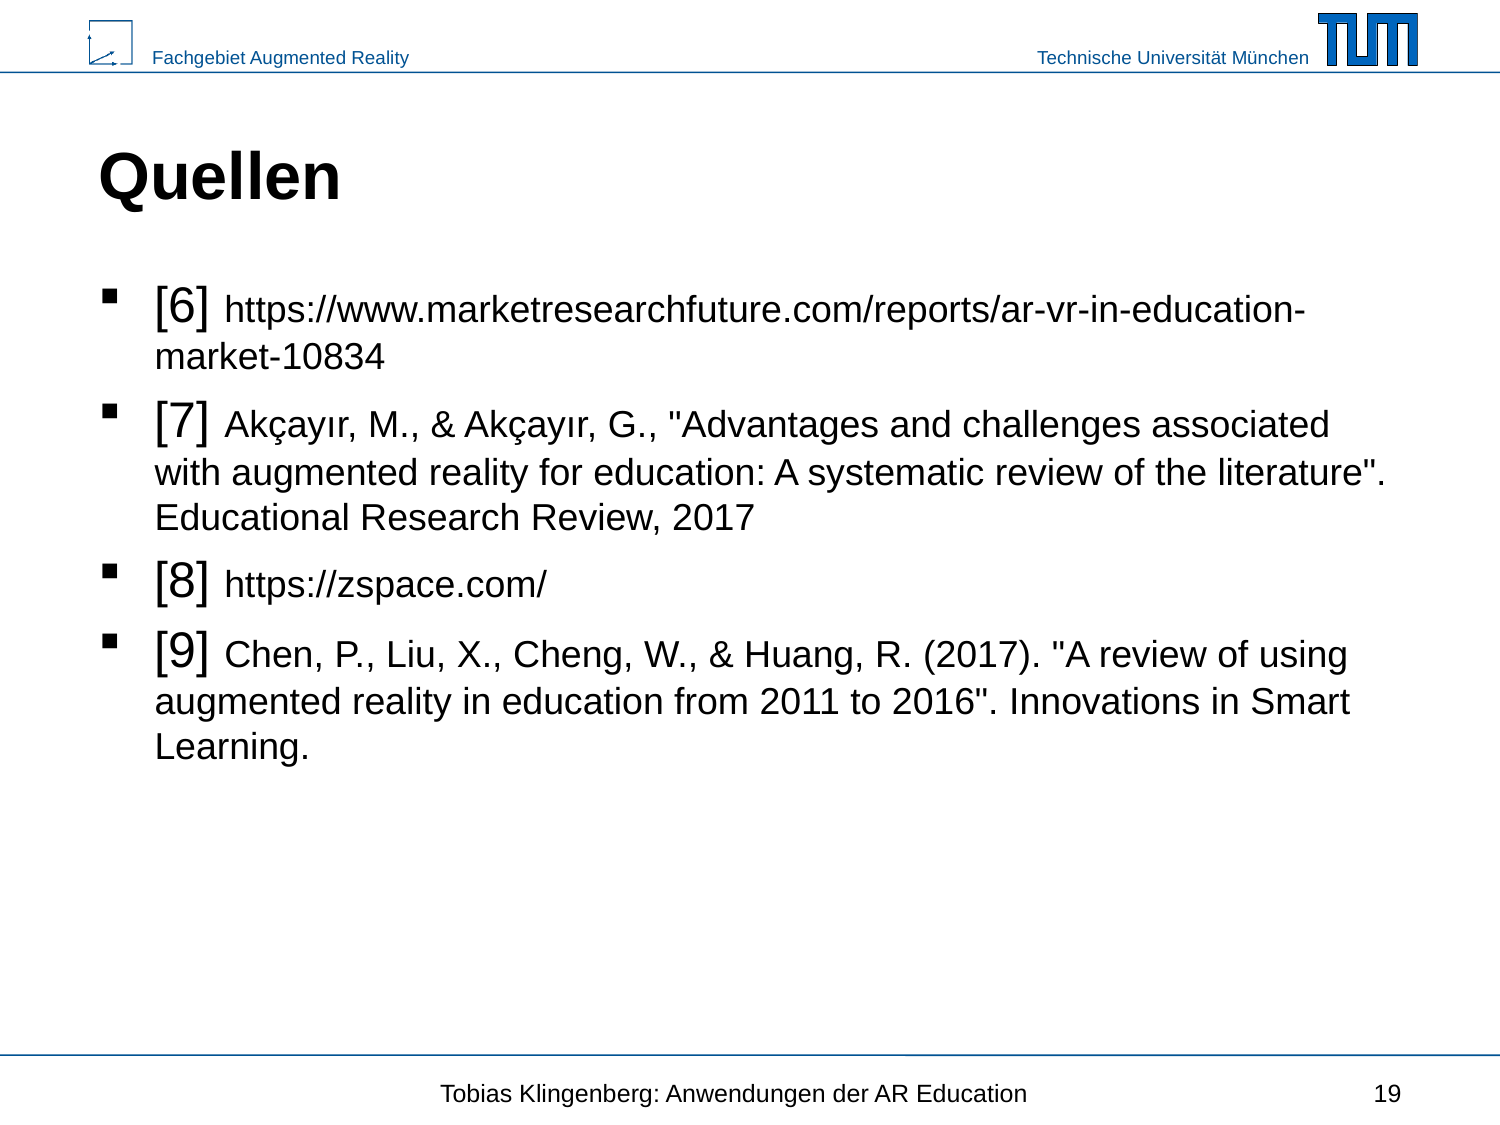

# Quellen
[6] https://www.marketresearchfuture.com/reports/ar-vr-in-education-market-10834
[7] Akçayır, M., & Akçayır, G., "Advantages and challenges associated with augmented reality for education: A systematic review of the literature". Educational Research Review, 2017
[8] https://zspace.com/
[9] Chen, P., Liu, X., Cheng, W., & Huang, R. (2017). "A review of using augmented reality in education from 2011 to 2016". Innovations in Smart Learning.

Tobias Klingenberg: Anwendungen der AR Education
19